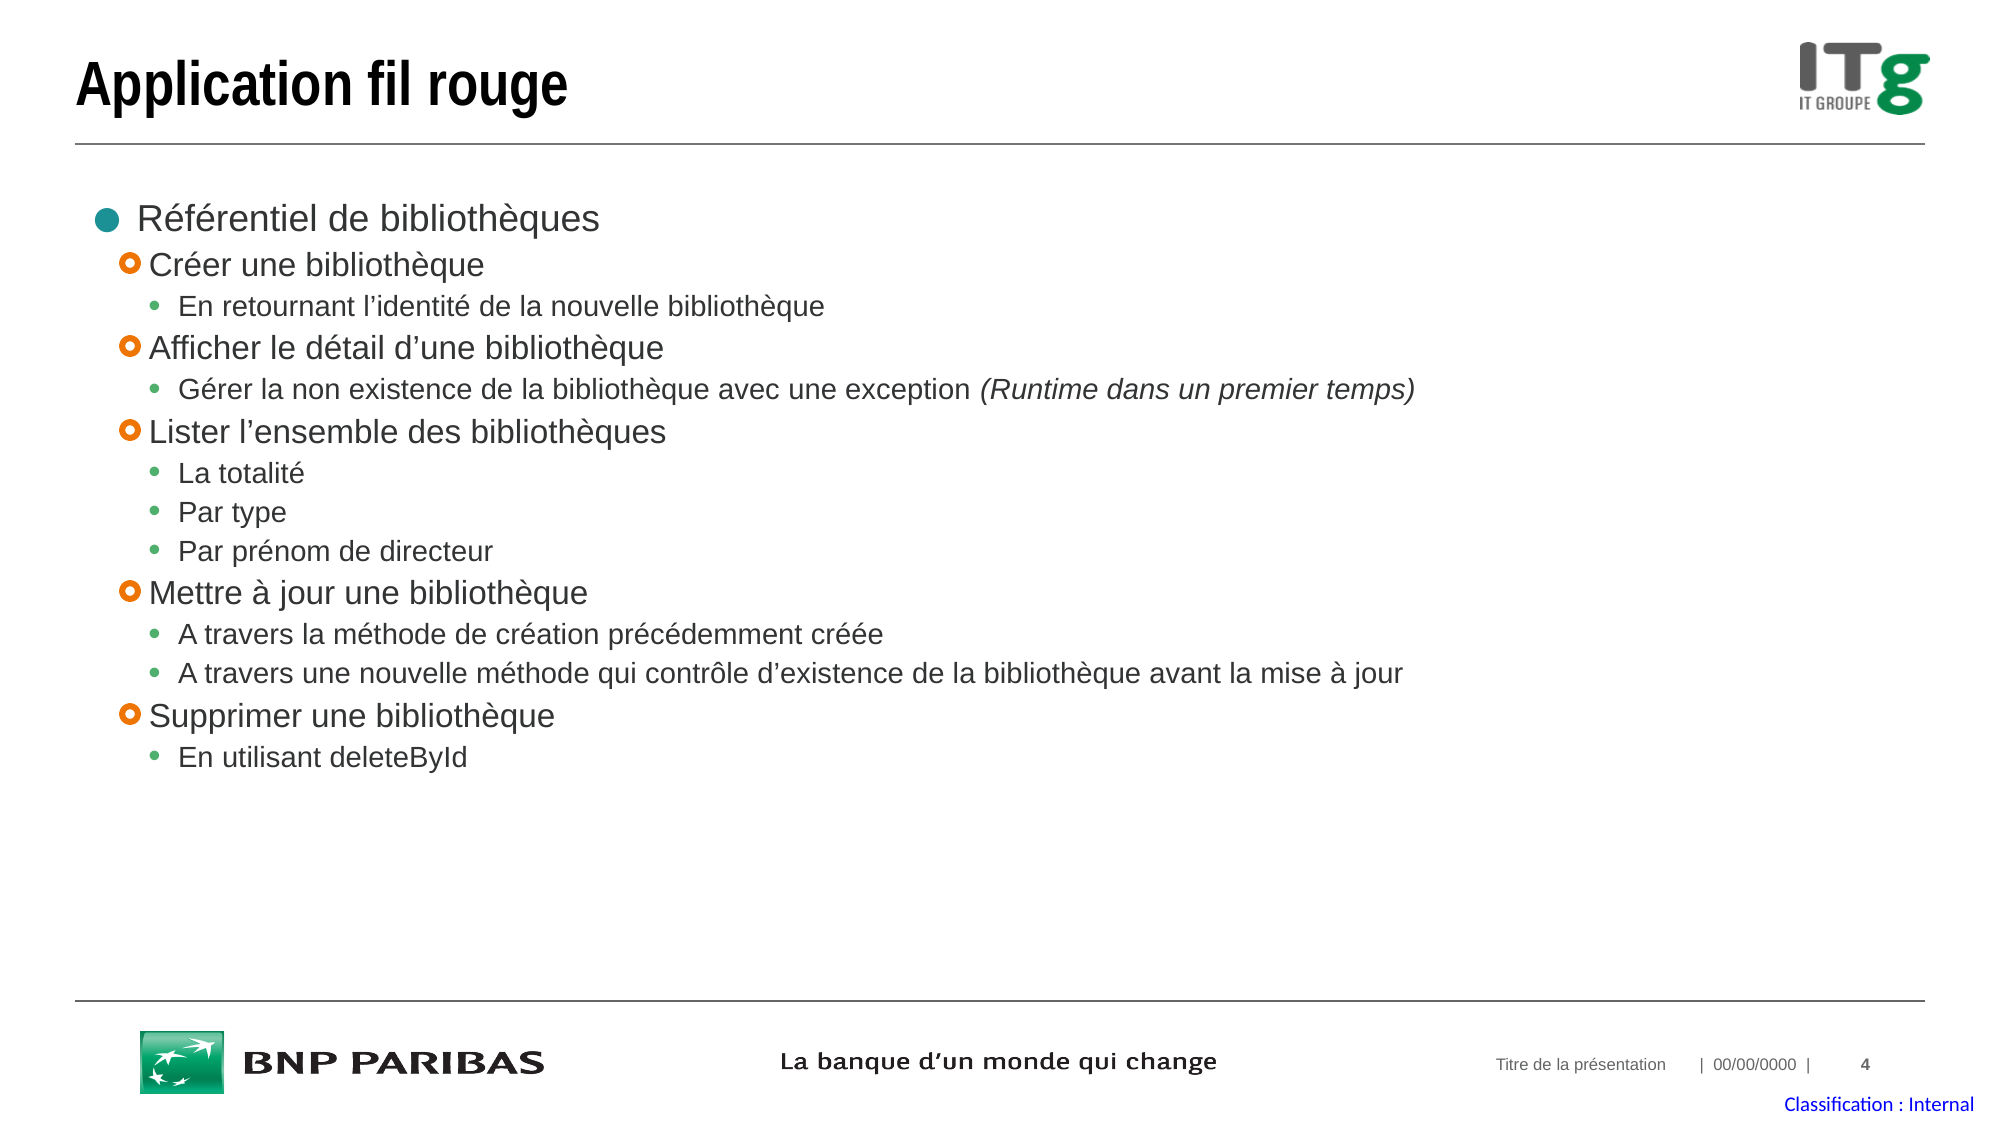

# Application fil rouge
Référentiel de bibliothèques
Créer une bibliothèque
En retournant l’identité de la nouvelle bibliothèque
Afficher le détail d’une bibliothèque
Gérer la non existence de la bibliothèque avec une exception (Runtime dans un premier temps)
Lister l’ensemble des bibliothèques
La totalité
Par type
Par prénom de directeur
Mettre à jour une bibliothèque
A travers la méthode de création précédemment créée
A travers une nouvelle méthode qui contrôle d’existence de la bibliothèque avant la mise à jour
Supprimer une bibliothèque
En utilisant deleteById

Titre de la présentation
|  00/00/0000  |
4